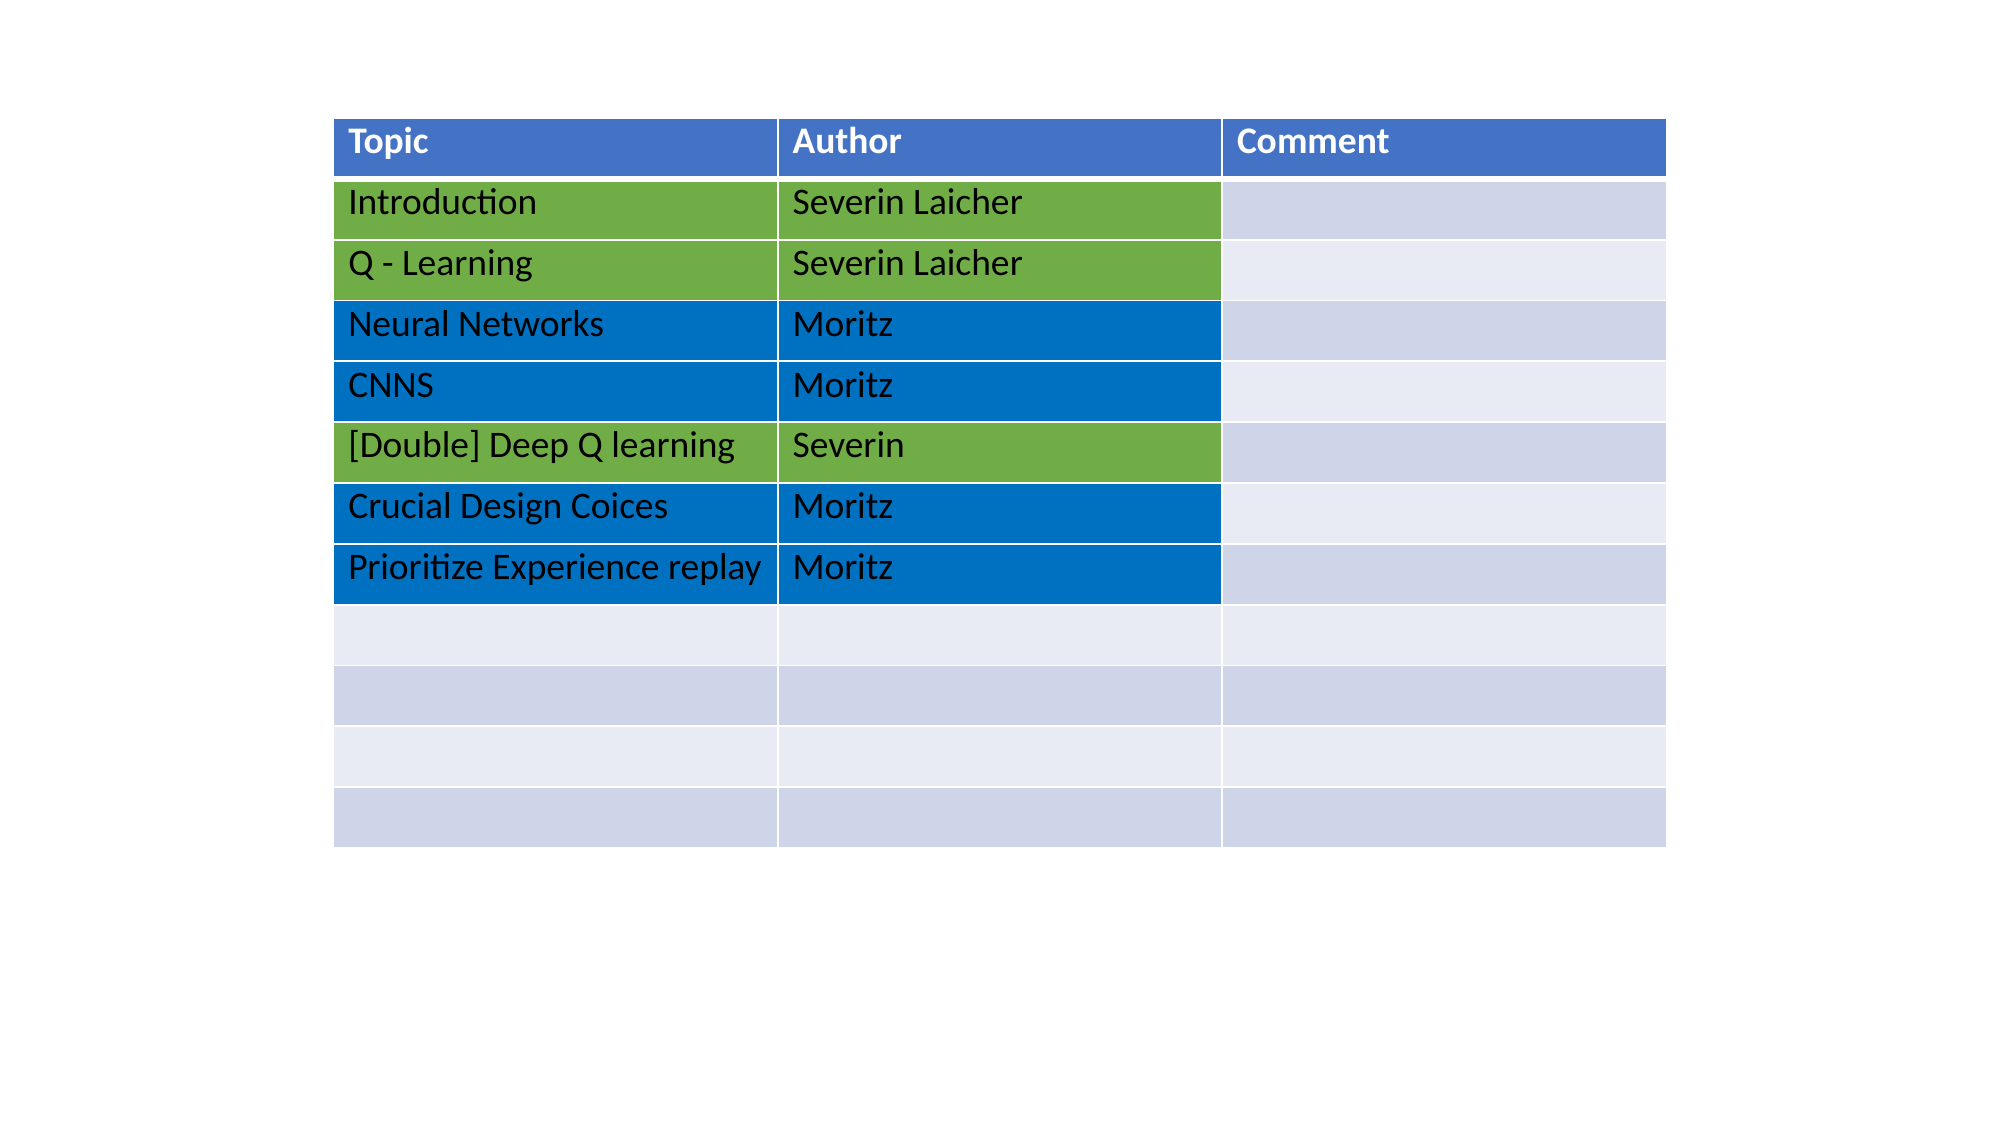

| Topic | Author | Comment |
| --- | --- | --- |
| Introduction | Severin Laicher |  |
| Q - Learning | Severin Laicher |  |
| Neural Networks | Moritz |  |
| CNNS | Moritz |  |
| [Double] Deep Q learning | Severin |  |
| Crucial Design Coices | Moritz |  |
| Prioritize Experience replay | Moritz |  |
|  |  |  |
|  |  |  |
|  |  |  |
|  |  |  |